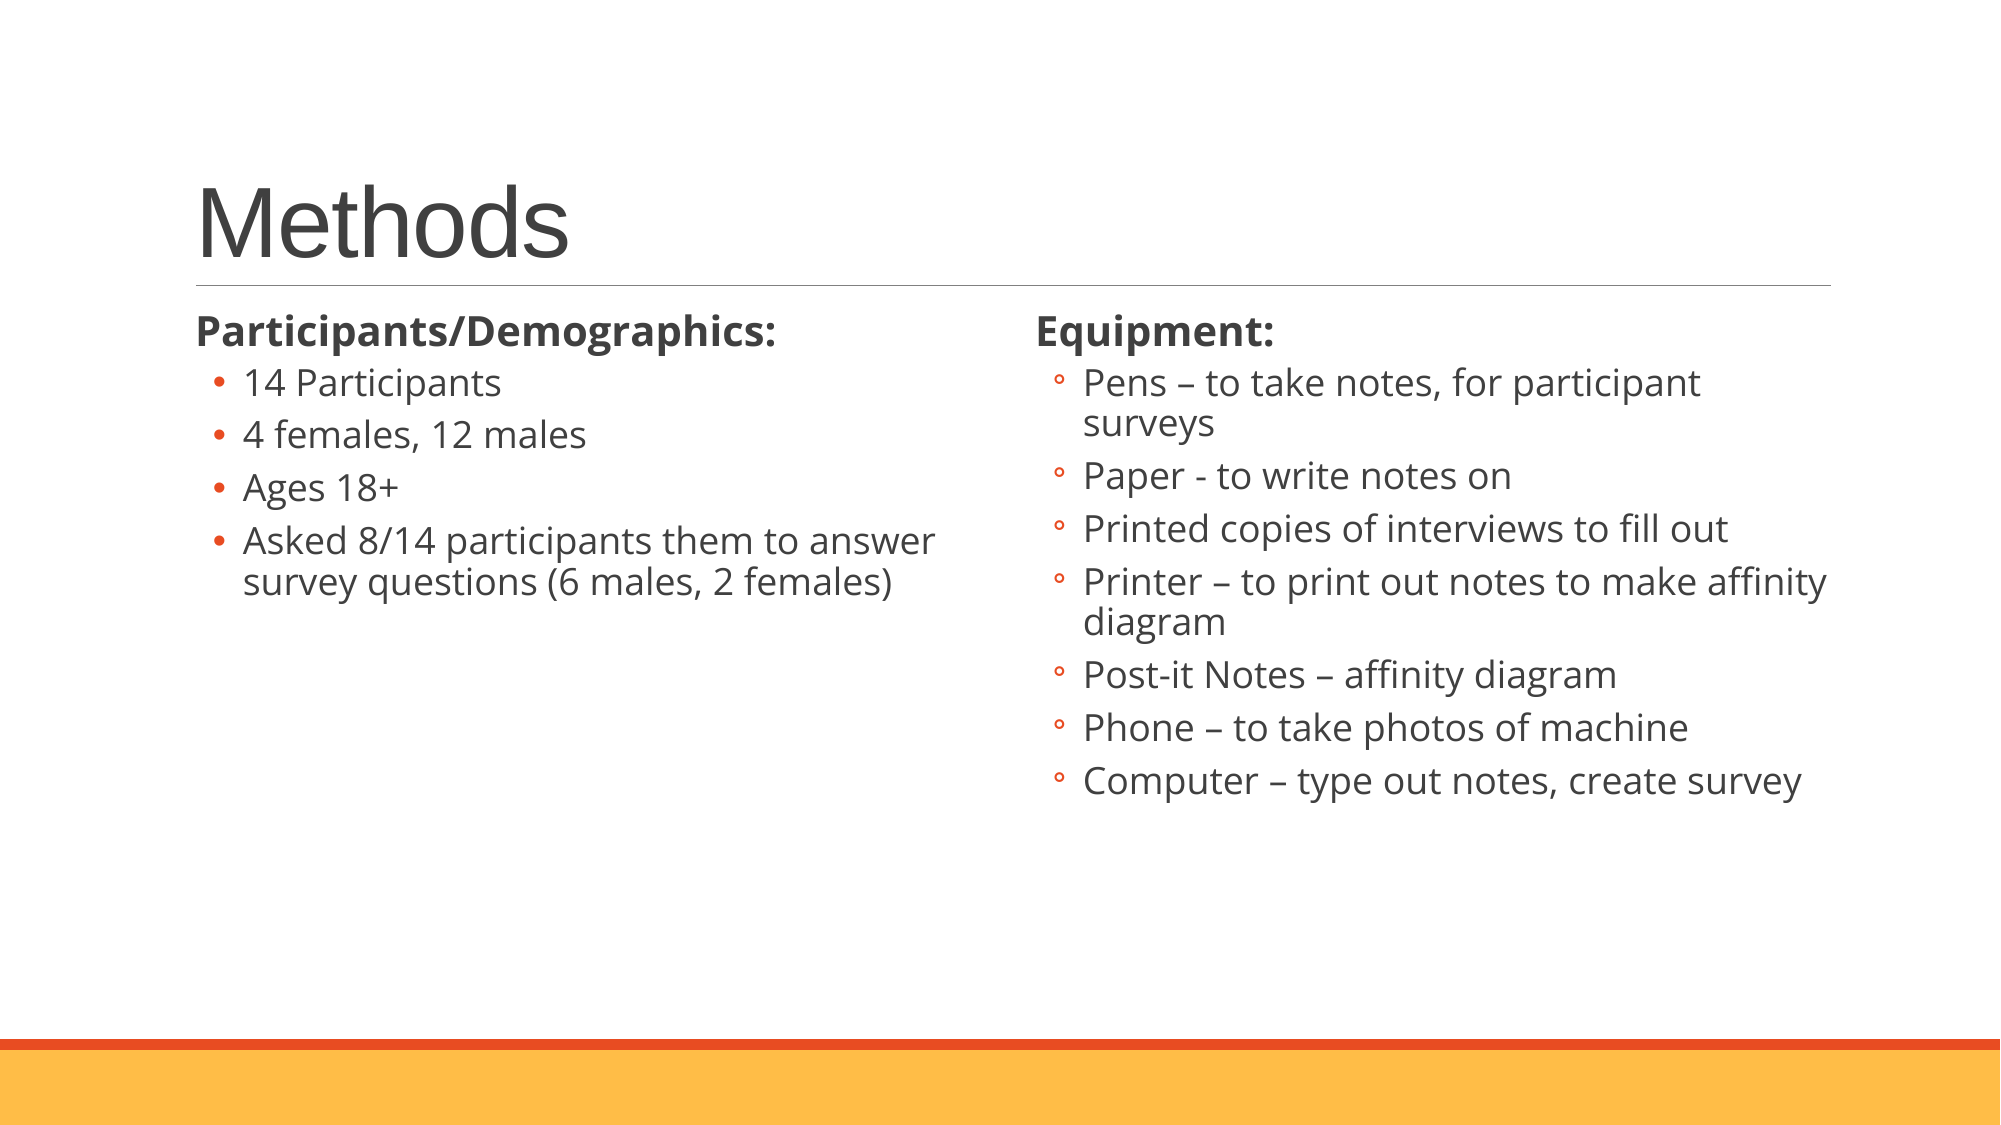

# Methods
Participants/Demographics:
14 Participants
4 females, 12 males
Ages 18+
Asked 8/14 participants them to answer survey questions (6 males, 2 females)

Equipment:
Pens – to take notes, for participant surveys
Paper - to write notes on
Printed copies of interviews to fill out
Printer – to print out notes to make affinity diagram
Post-it Notes – affinity diagram
Phone – to take photos of machine
Computer – type out notes, create survey